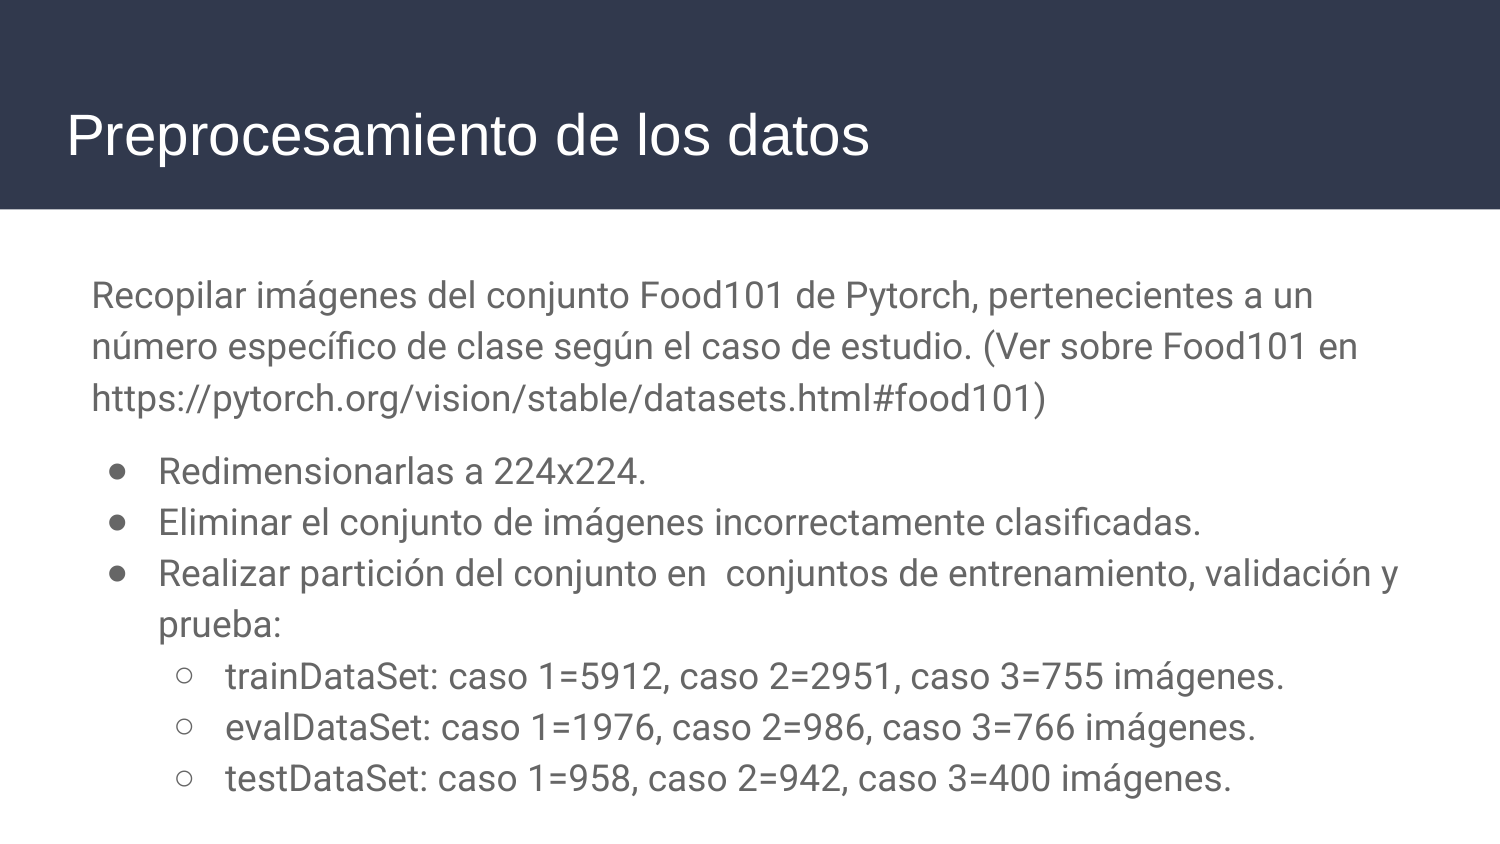

# Preprocesamiento de los datos
Recopilar imágenes del conjunto Food101 de Pytorch, pertenecientes a un número específico de clase según el caso de estudio. (Ver sobre Food101 en https://pytorch.org/vision/stable/datasets.html#food101)
Redimensionarlas a 224x224.
Eliminar el conjunto de imágenes incorrectamente clasificadas.
Realizar partición del conjunto en  conjuntos de entrenamiento, validación y prueba:
trainDataSet: caso 1=5912, caso 2=2951, caso 3=755 imágenes.
evalDataSet: caso 1=1976, caso 2=986, caso 3=766 imágenes.
testDataSet: caso 1=958, caso 2=942, caso 3=400 imágenes.
12